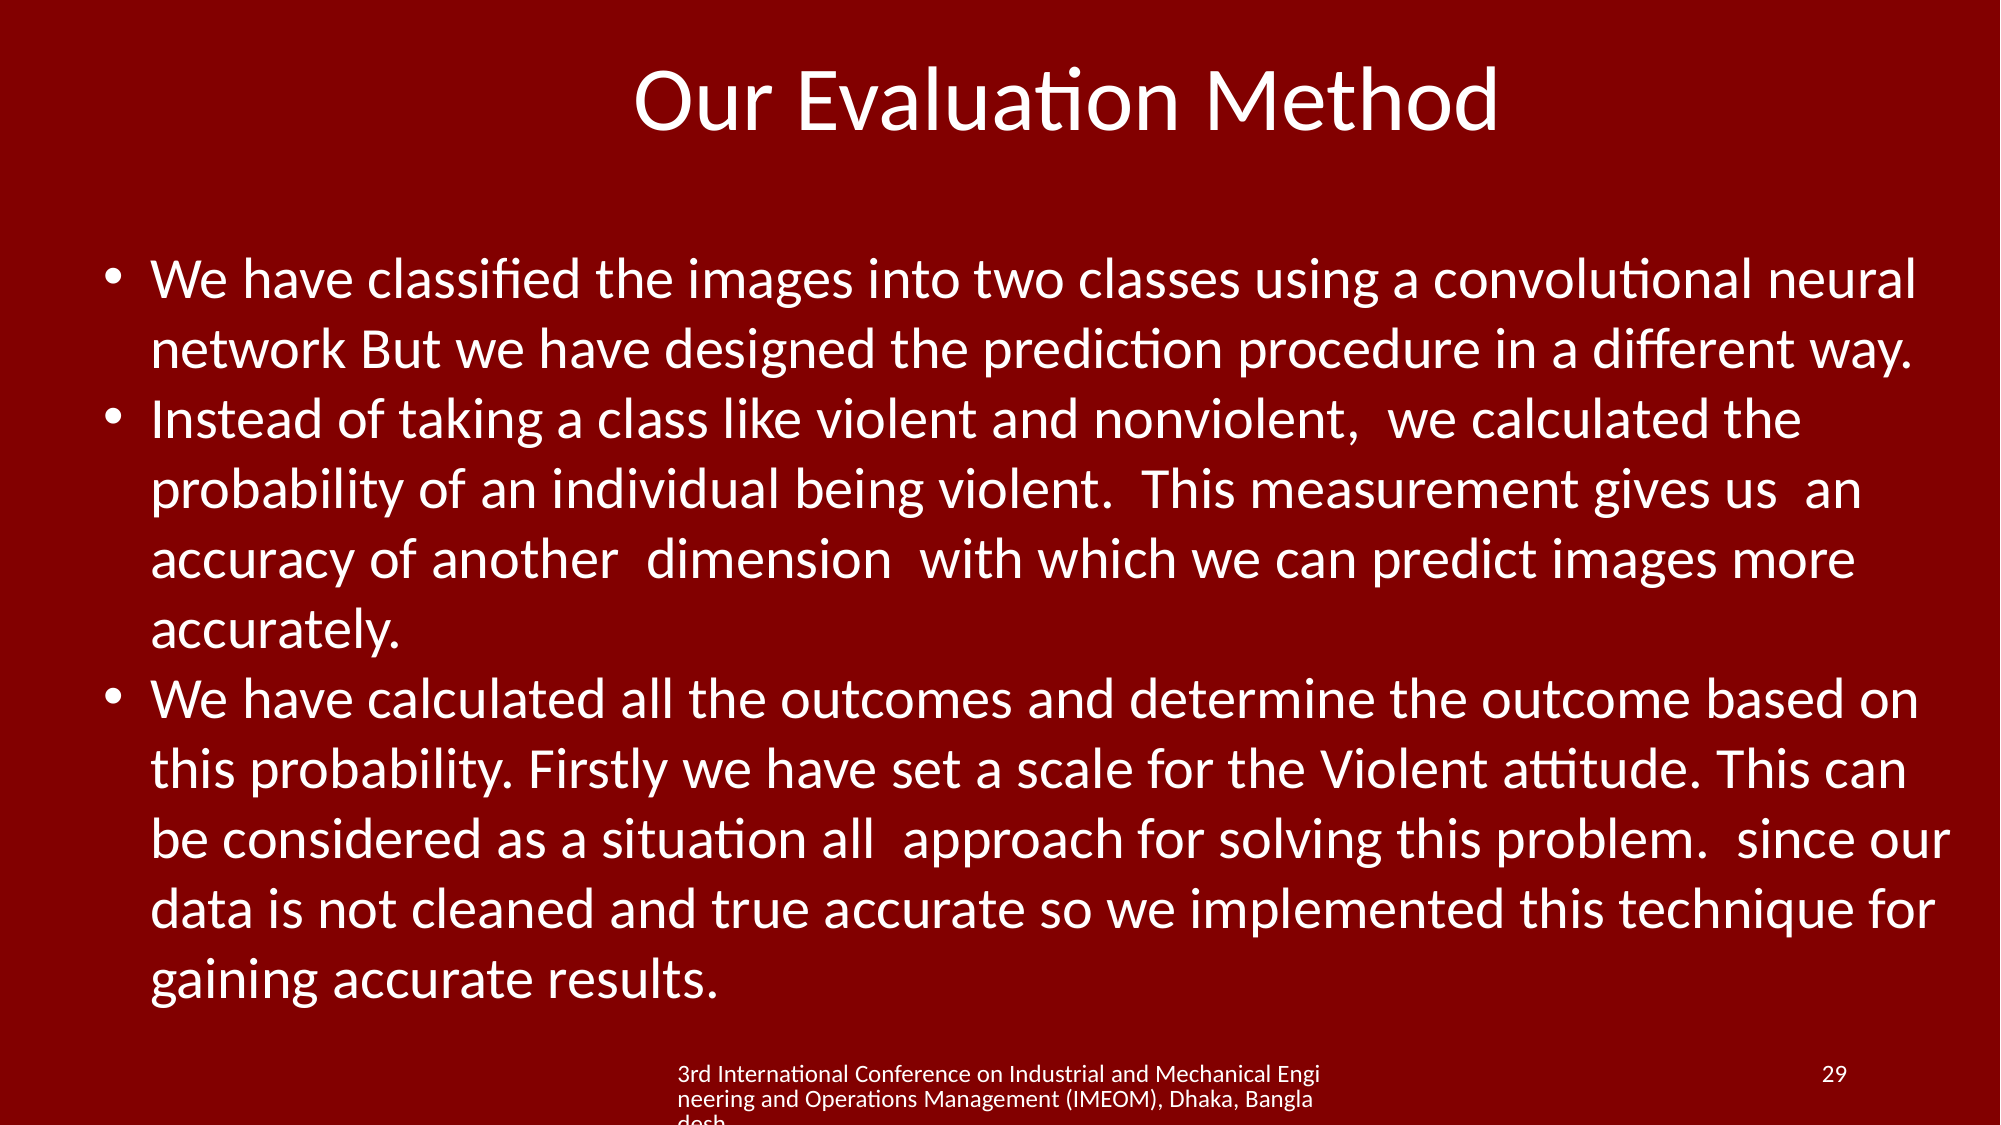

Our Evaluation Method
We have classified the images into two classes using a convolutional neural network But we have designed the prediction procedure in a different way.
Instead of taking a class like violent and nonviolent,  we calculated the probability of an individual being violent.  This measurement gives us  an accuracy of another  dimension  with which we can predict images more accurately.
We have calculated all the outcomes and determine the outcome based on this probability. Firstly we have set a scale for the Violent attitude. This can be considered as a situation all  approach for solving this problem.  since our data is not cleaned and true accurate so we implemented this technique for gaining accurate results.
3rd International Conference on Industrial and Mechanical Engineering and Operations Management (IMEOM), Dhaka, Bangladesh
29